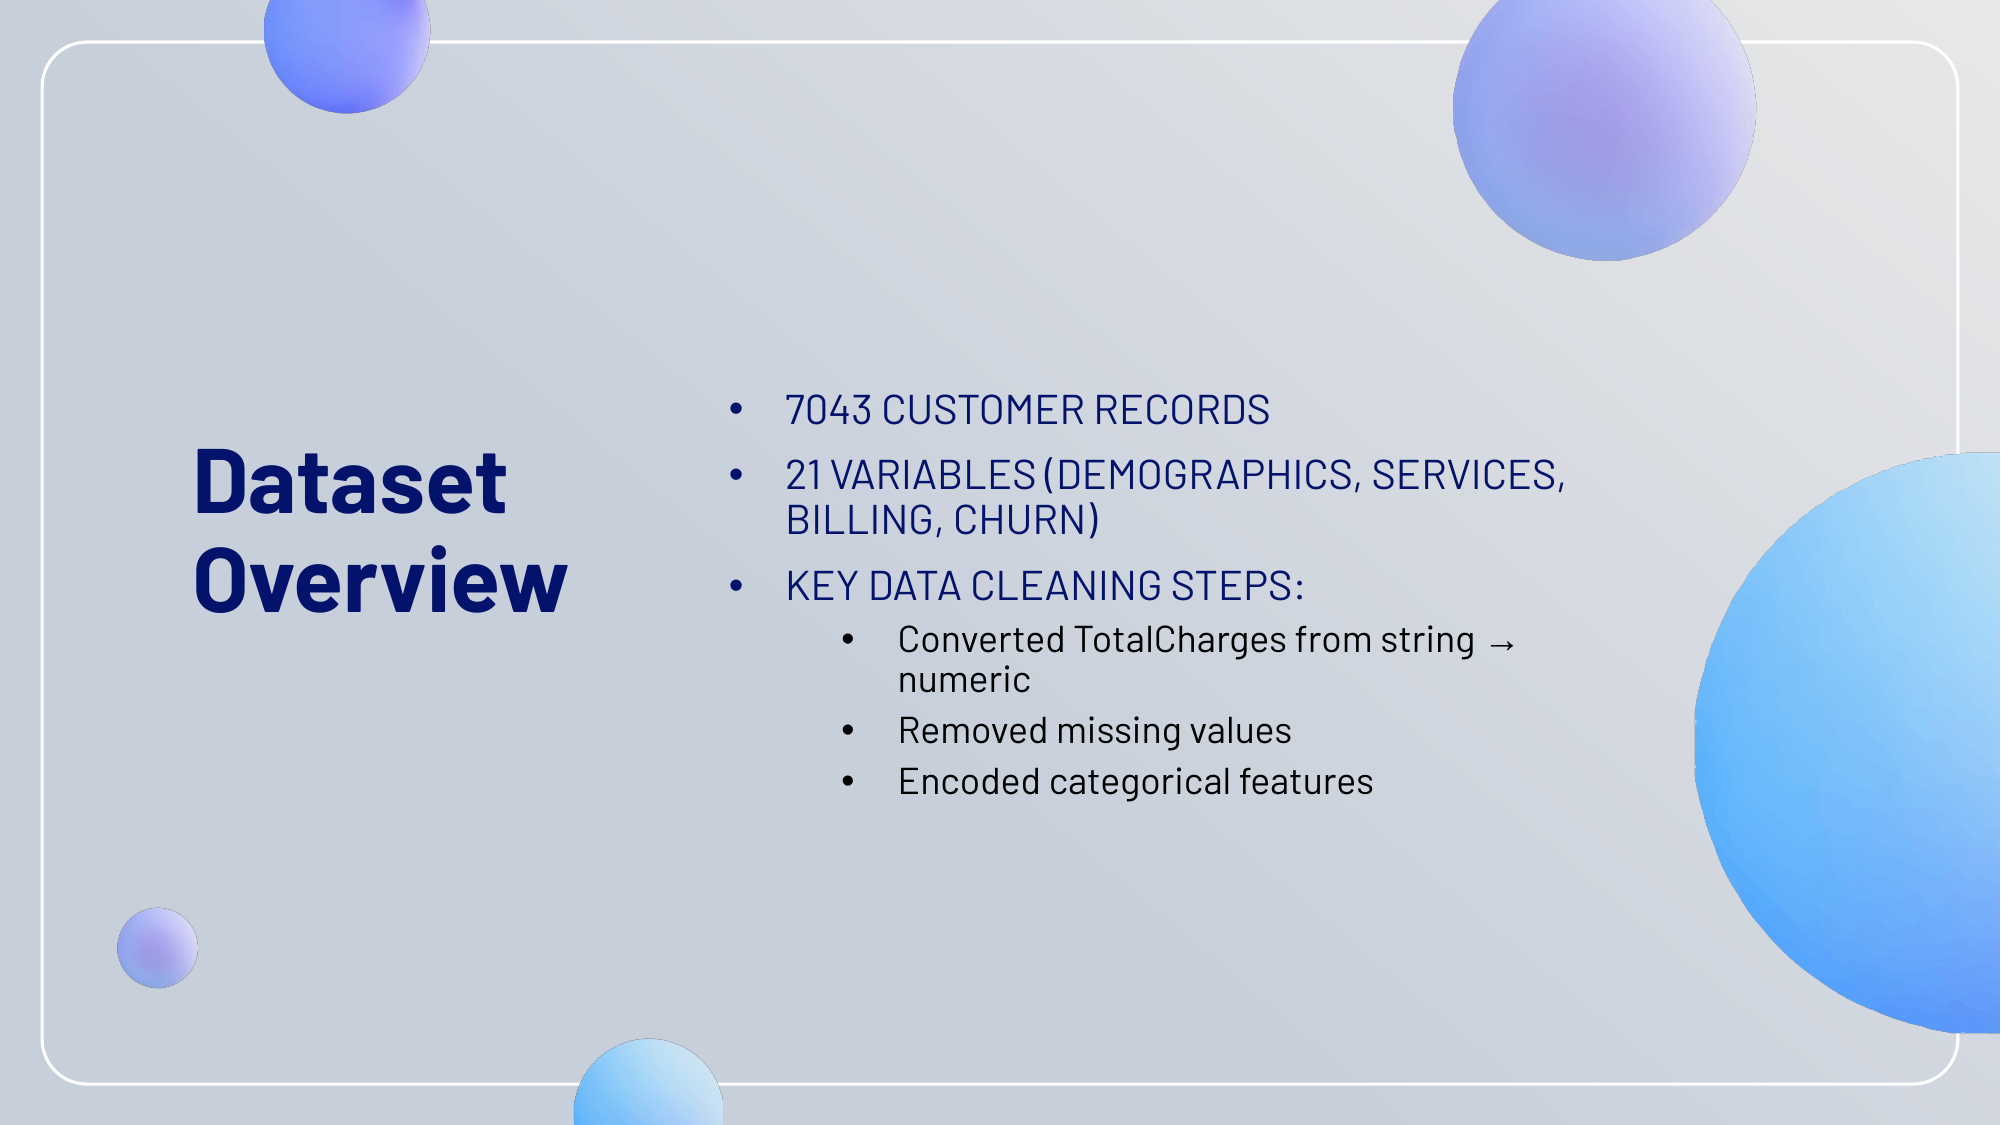

# Dataset Overview
7043 customer records
21 variables (demographics, services, billing, churn)
Key data cleaning steps:
Converted TotalCharges from string → numeric
Removed missing values
Encoded categorical features